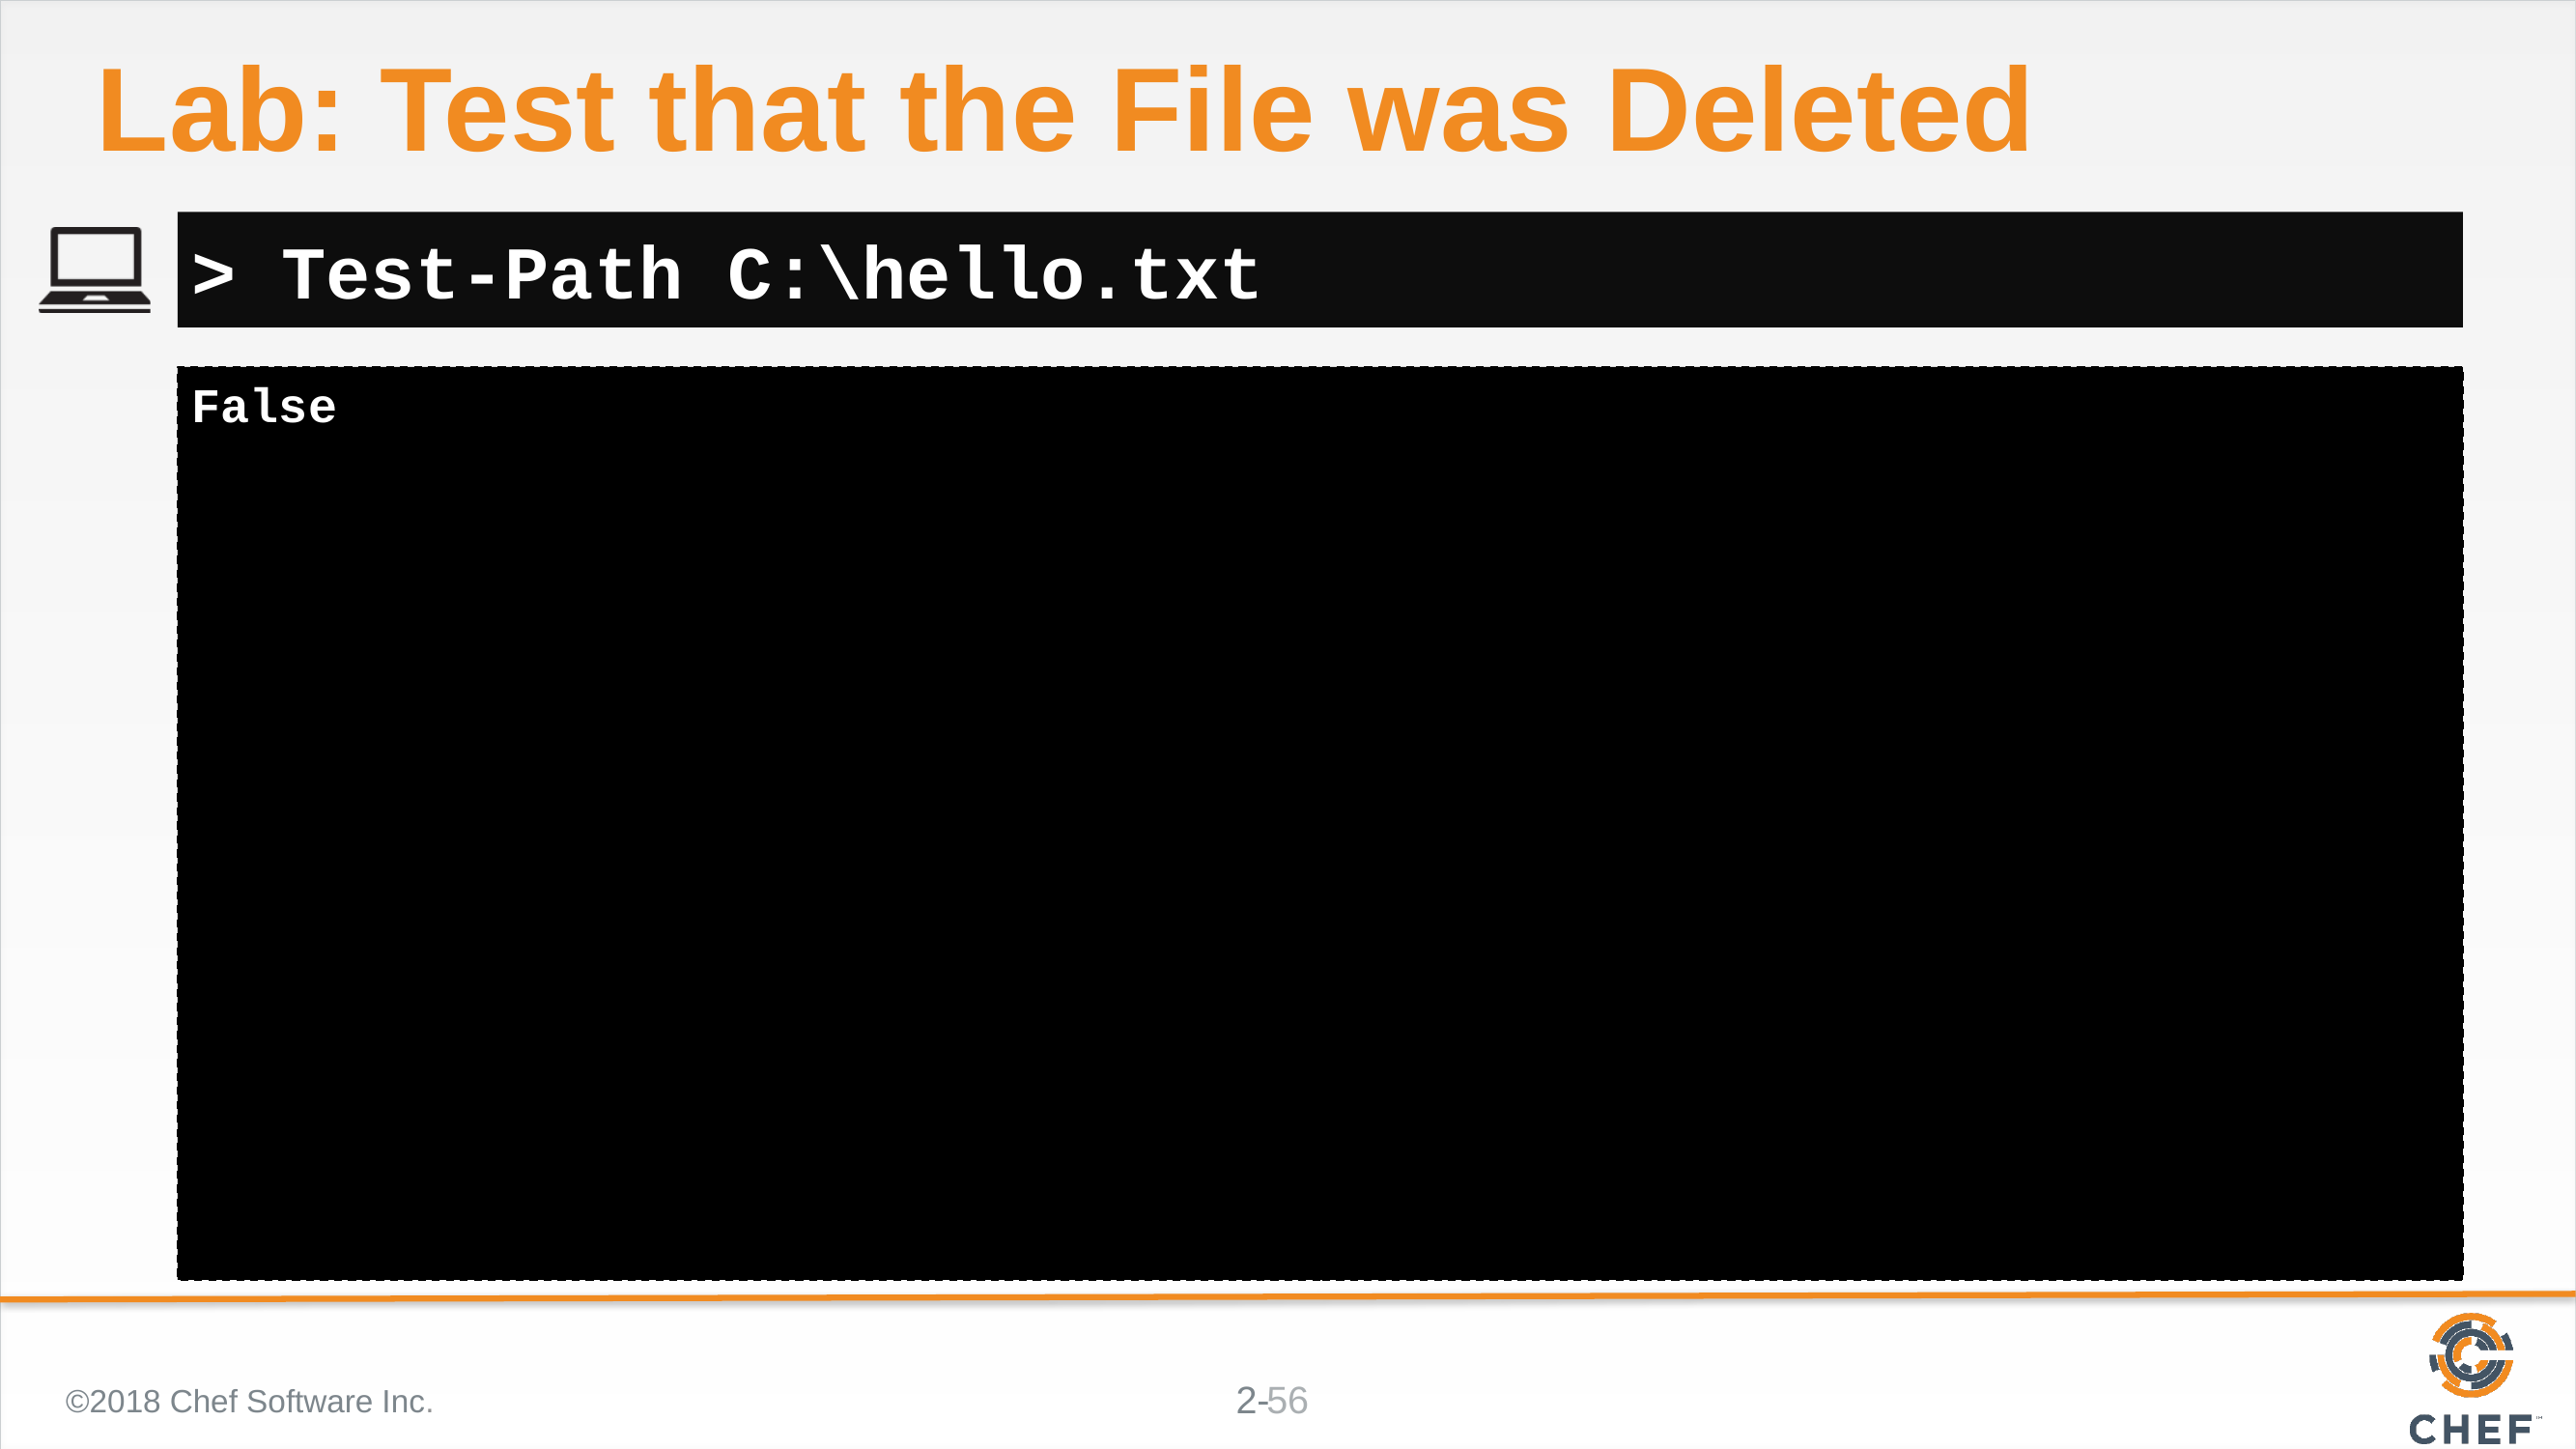

# Lab: Test that the File was Deleted
> Test-Path C:\hello.txt
False
©2018 Chef Software Inc.
56